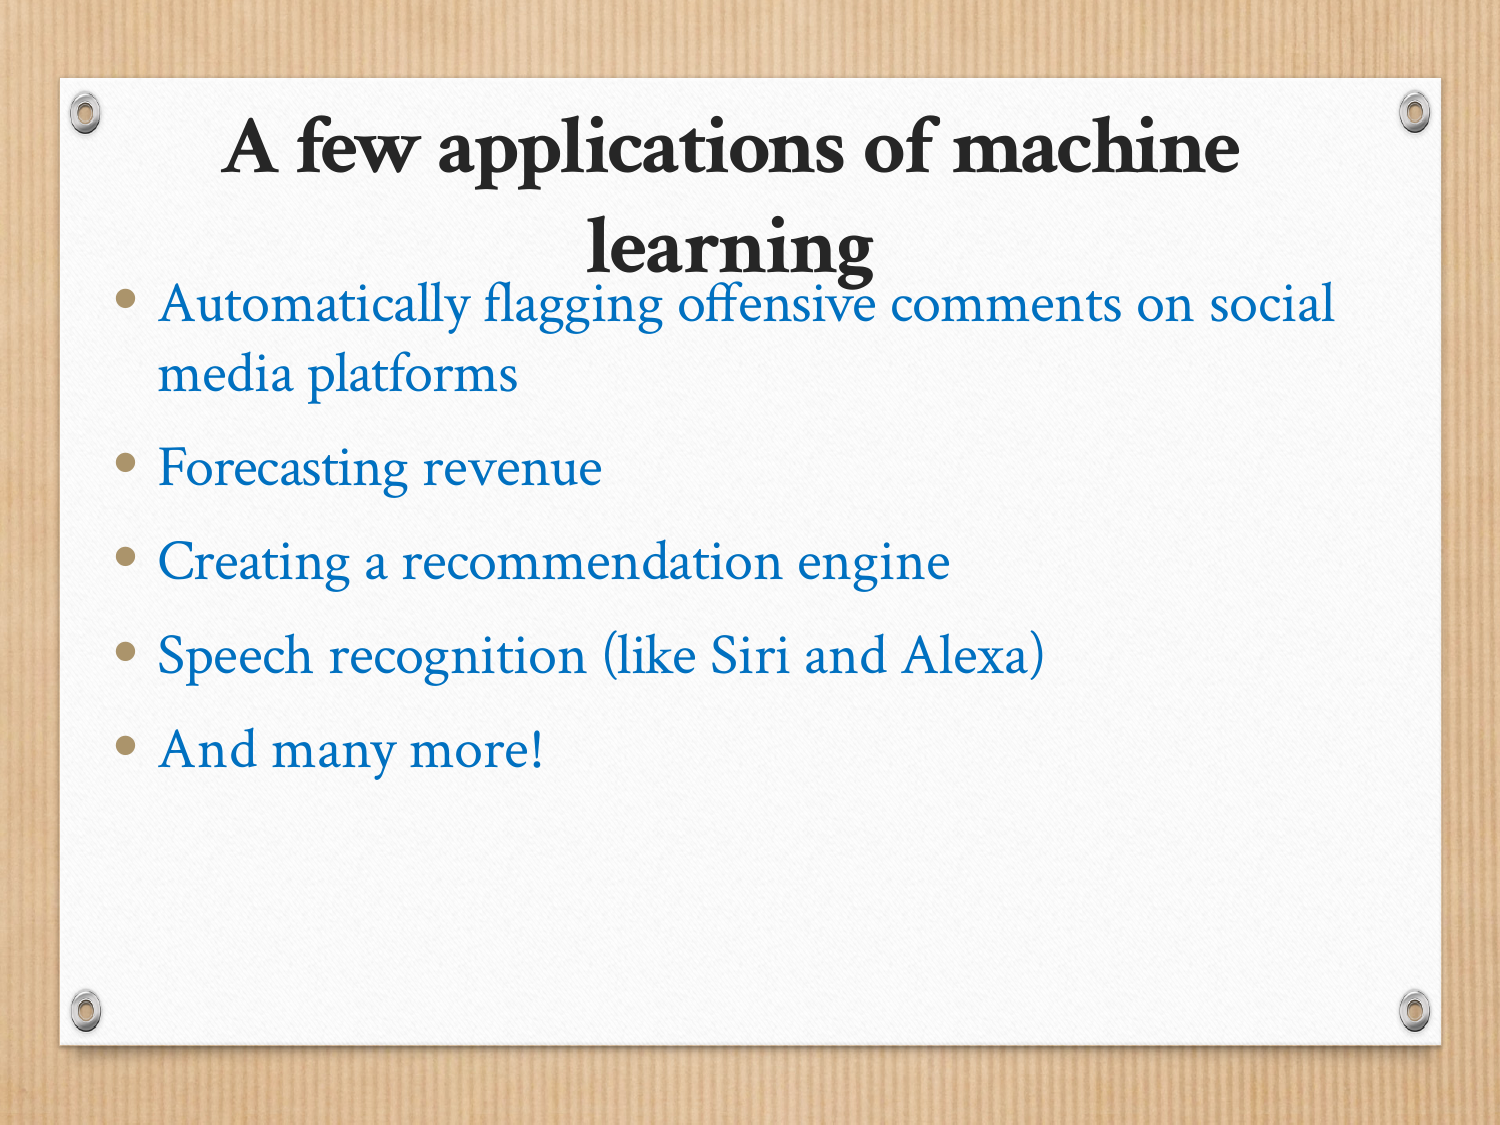

# A few applications of machine learning
Automatically flagging offensive comments on social media platforms
Forecasting revenue
Creating a recommendation engine
Speech recognition (like Siri and Alexa)
And many more!
24